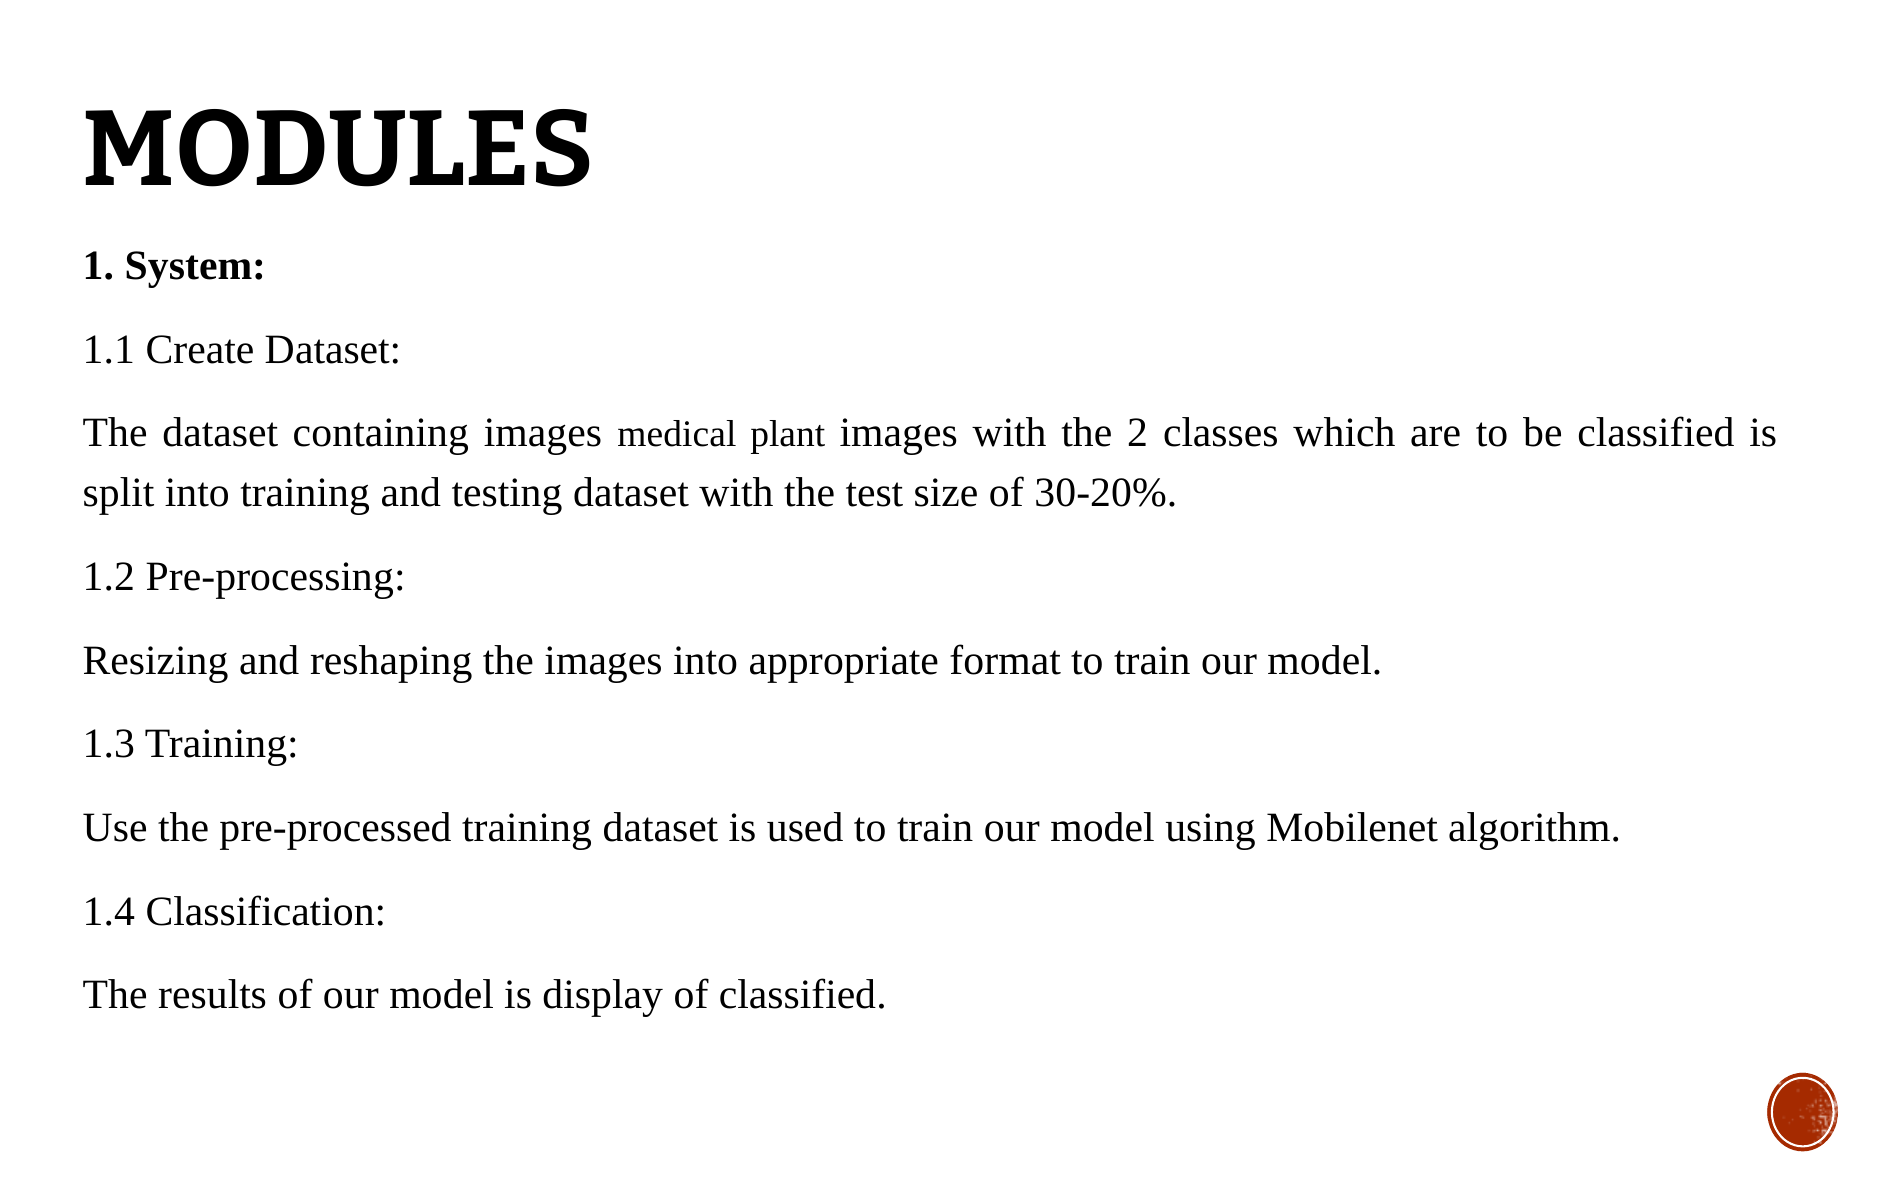

Modules
1. System:
1.1 Create Dataset:
The dataset containing images medical plant images with the 2 classes which are to be classified is split into training and testing dataset with the test size of 30-20%.
1.2 Pre-processing:
Resizing and reshaping the images into appropriate format to train our model.
1.3 Training:
Use the pre-processed training dataset is used to train our model using Mobilenet algorithm.
1.4 Classification:
The results of our model is display of classified.